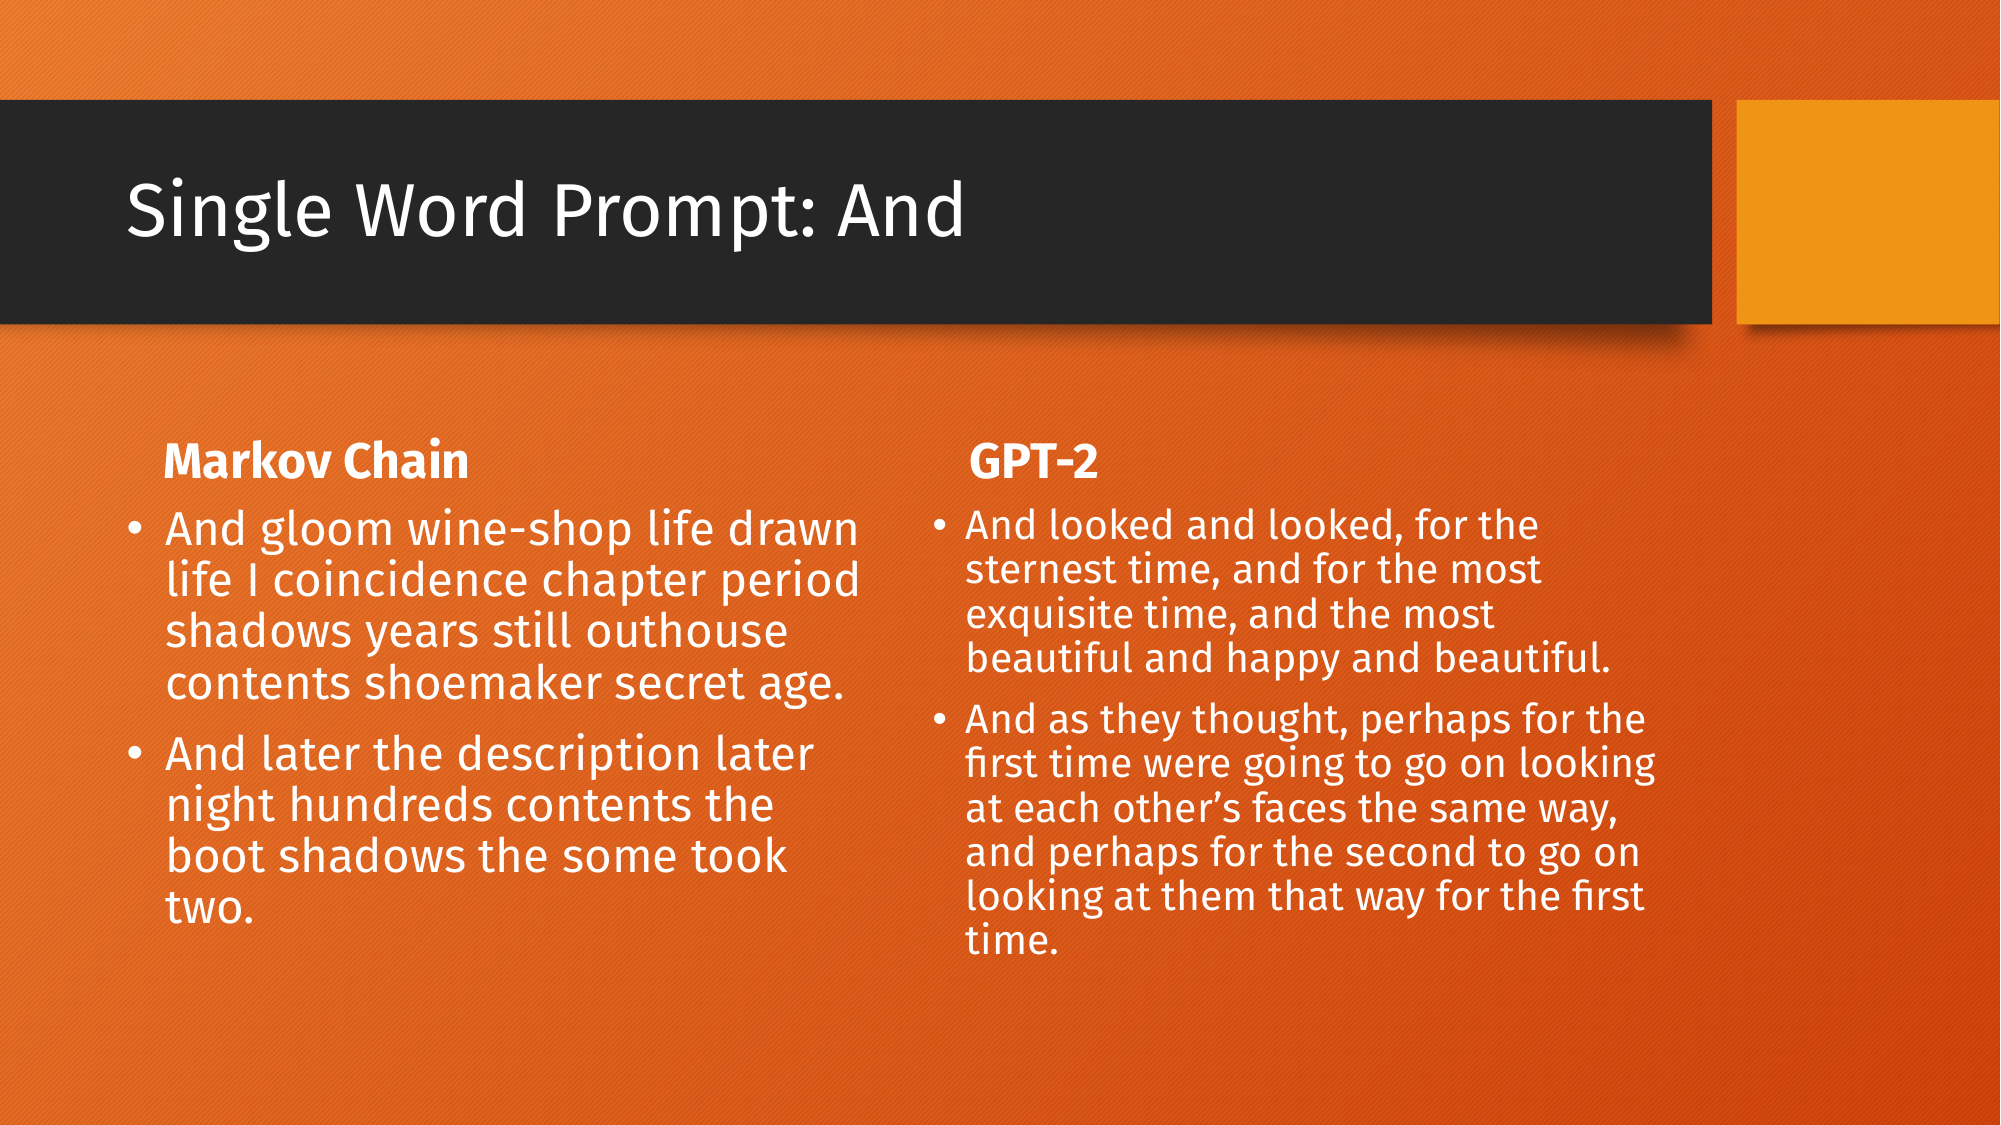

# Single Word Prompt: And
Markov Chain
GPT-2
And gloom wine-shop life drawn life I coincidence chapter period shadows years still outhouse contents shoemaker secret age.
And later the description later night hundreds contents the boot shadows the some took two.
And looked and looked, for the sternest time, and for the most exquisite time, and the most beautiful and happy and beautiful.
And as they thought, perhaps for the first time were going to go on looking at each other’s faces the same way, and perhaps for the second to go on looking at them that way for the first time.